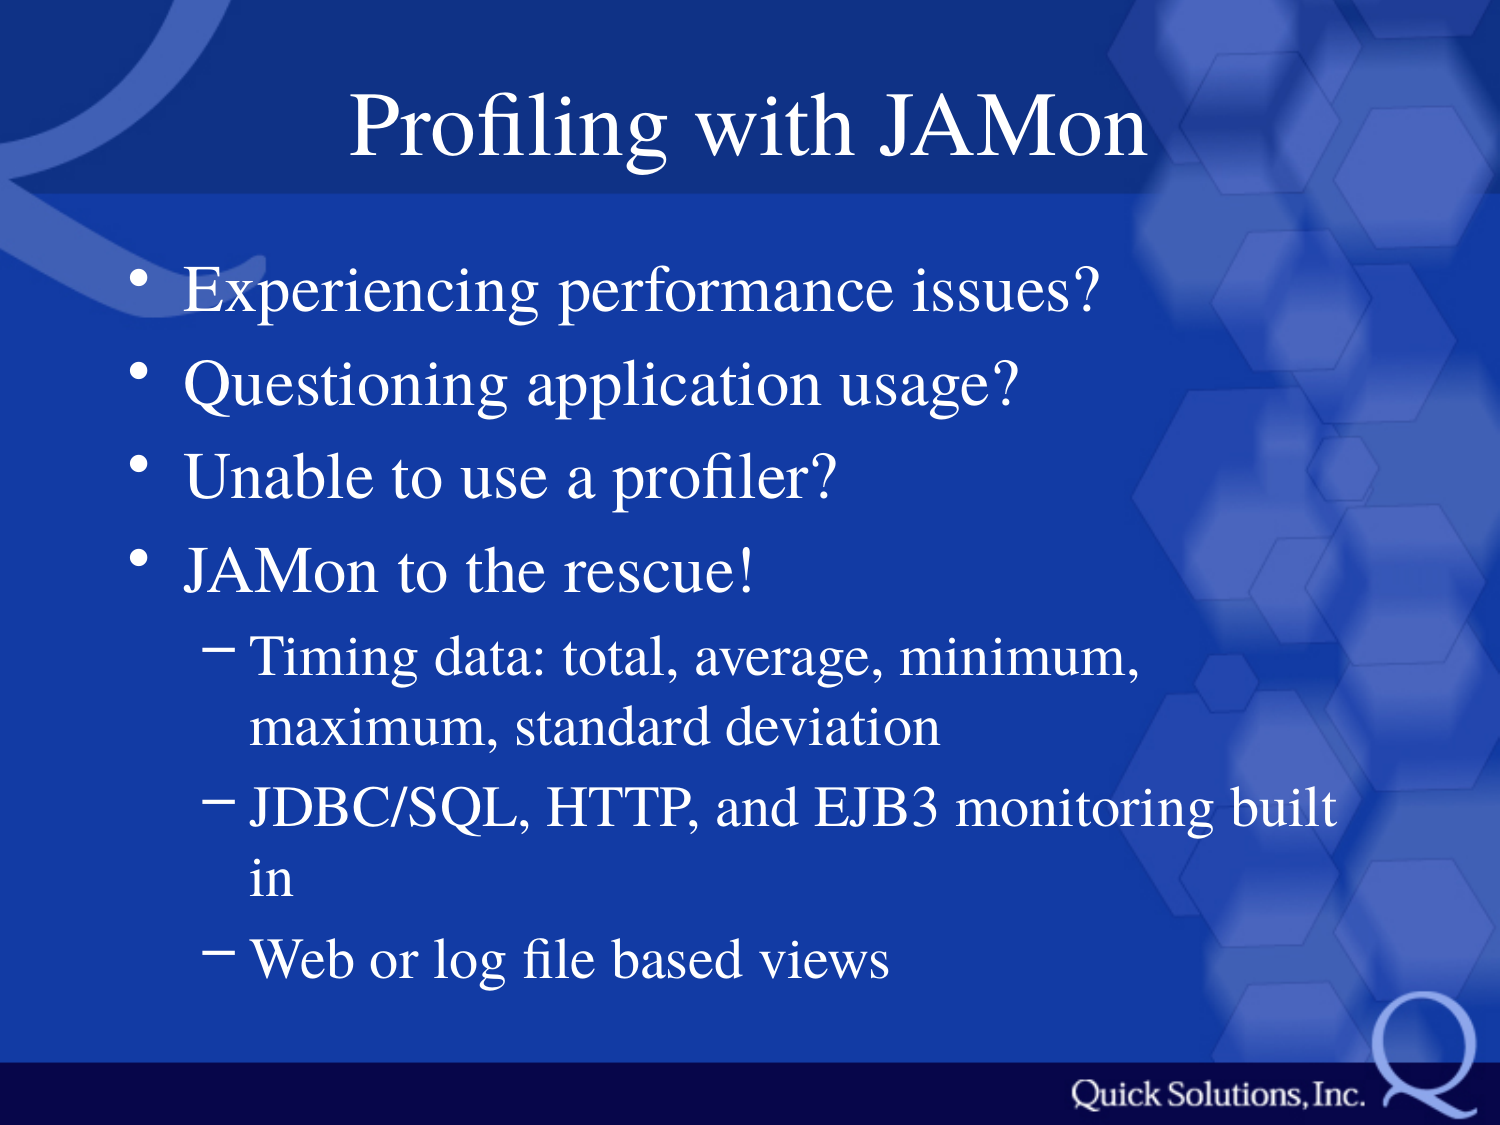

# Profiling with JAMon
Experiencing performance issues?
Questioning application usage?
Unable to use a profiler?
JAMon to the rescue!
Timing data: total, average, minimum, maximum, standard deviation
JDBC/SQL, HTTP, and EJB3 monitoring built in
Web or log file based views